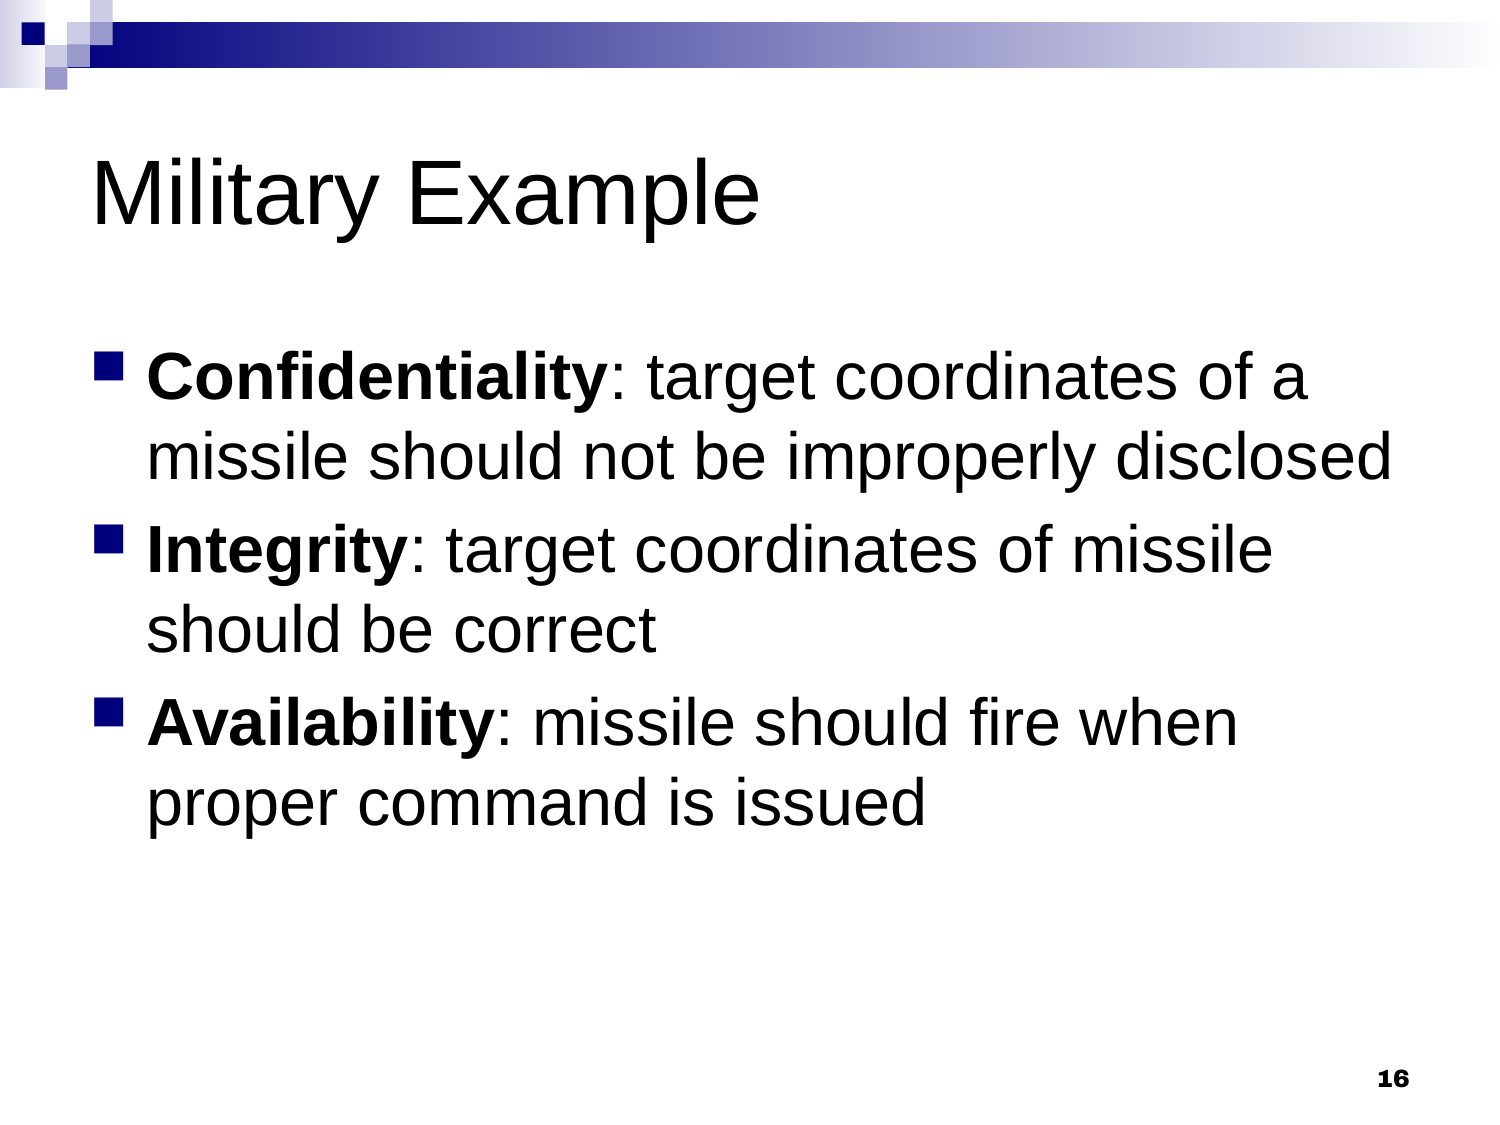

# Military Example
Confidentiality: target coordinates of a missile should not be improperly disclosed
Integrity: target coordinates of missile should be correct
Availability: missile should fire when proper command is issued
16